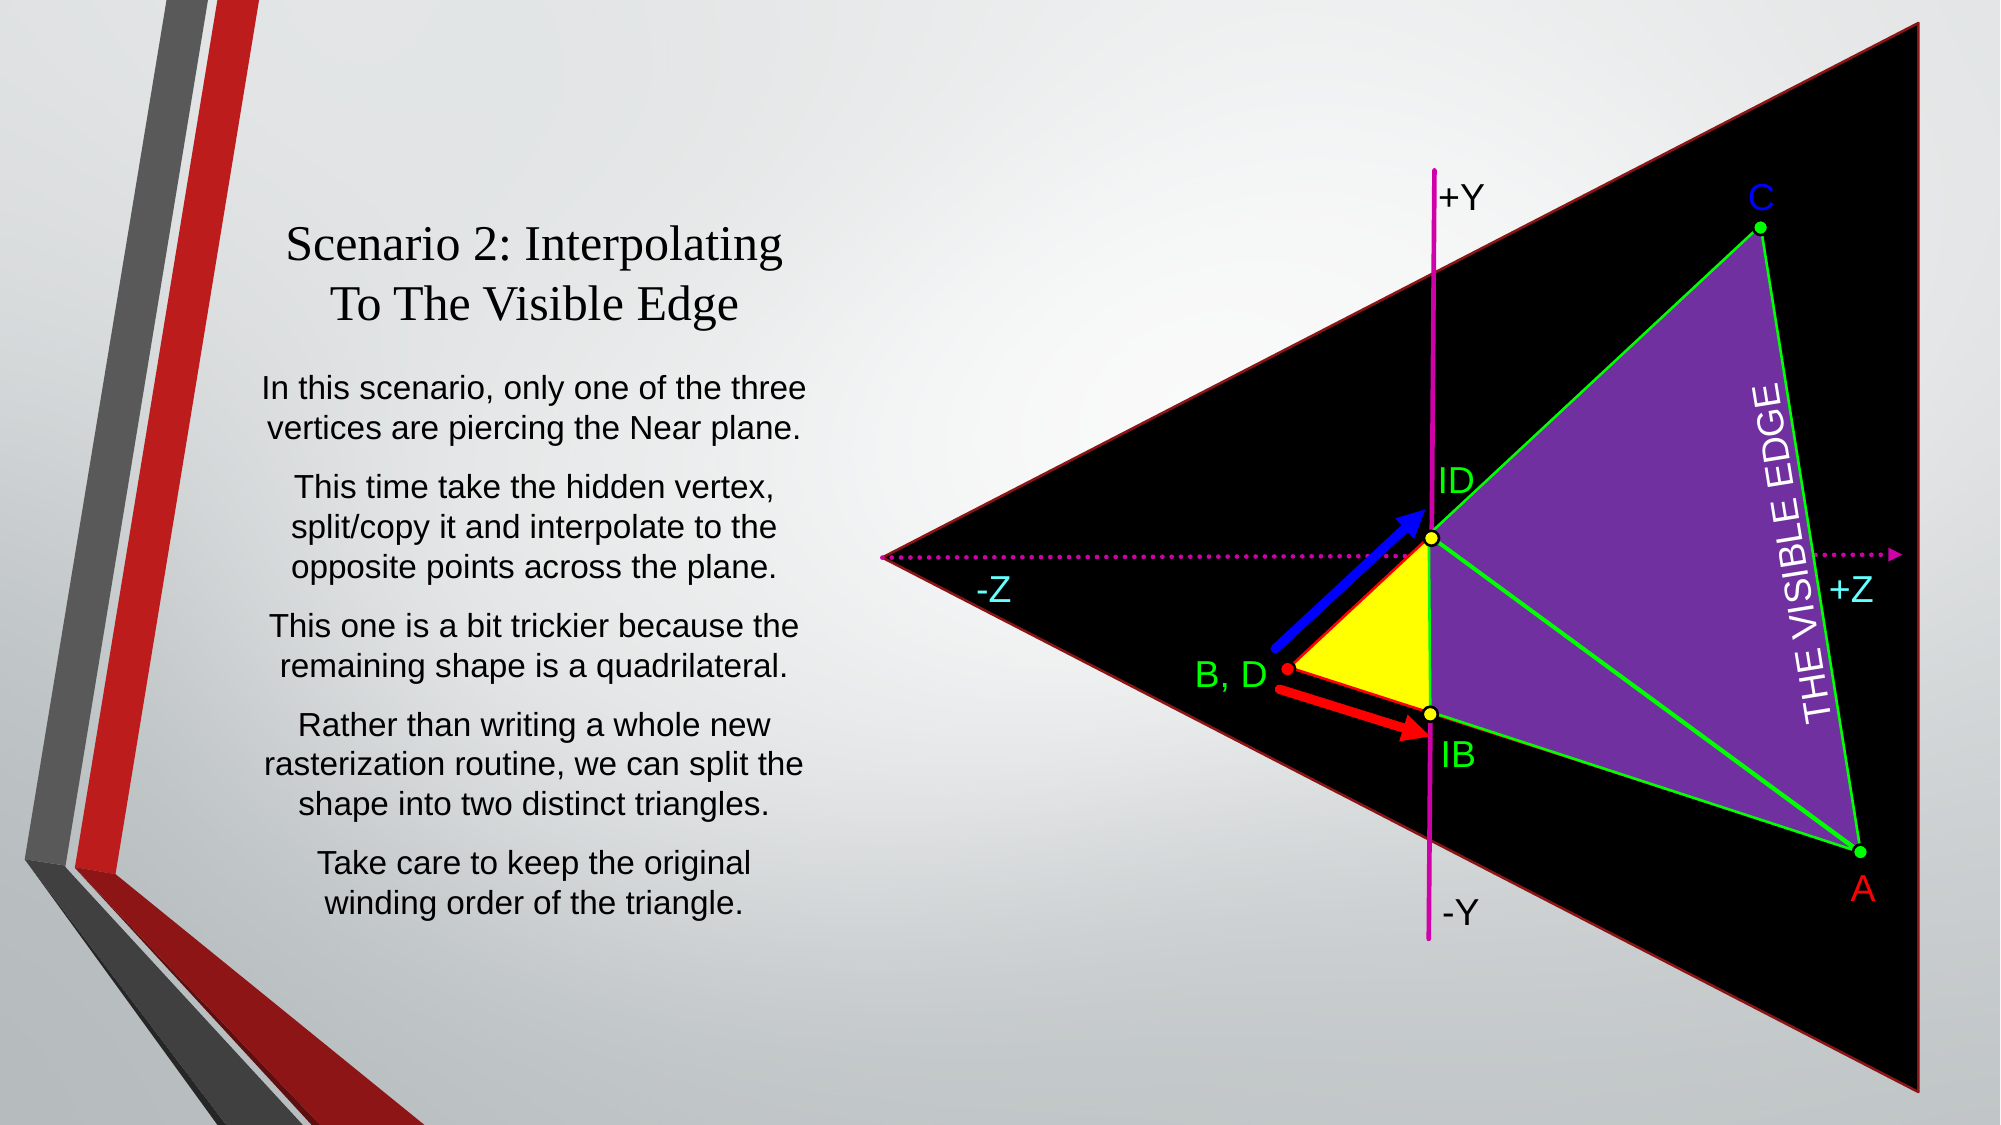

# Scenario 2: Interpolating To The Visible Edge
C
+Y

In this scenario, only one of the three vertices are piercing the Near plane.
This time take the hidden vertex, split/copy it and interpolate to the opposite points across the plane.
This one is a bit trickier because the remaining shape is a quadrilateral.
Rather than writing a whole new rasterization routine, we can split the shape into two distinct triangles.
Take care to keep the original winding order of the triangle.
ID
THE VISIBLE EDGE

-Z
+Z
0
B, D

IB

A
-Y